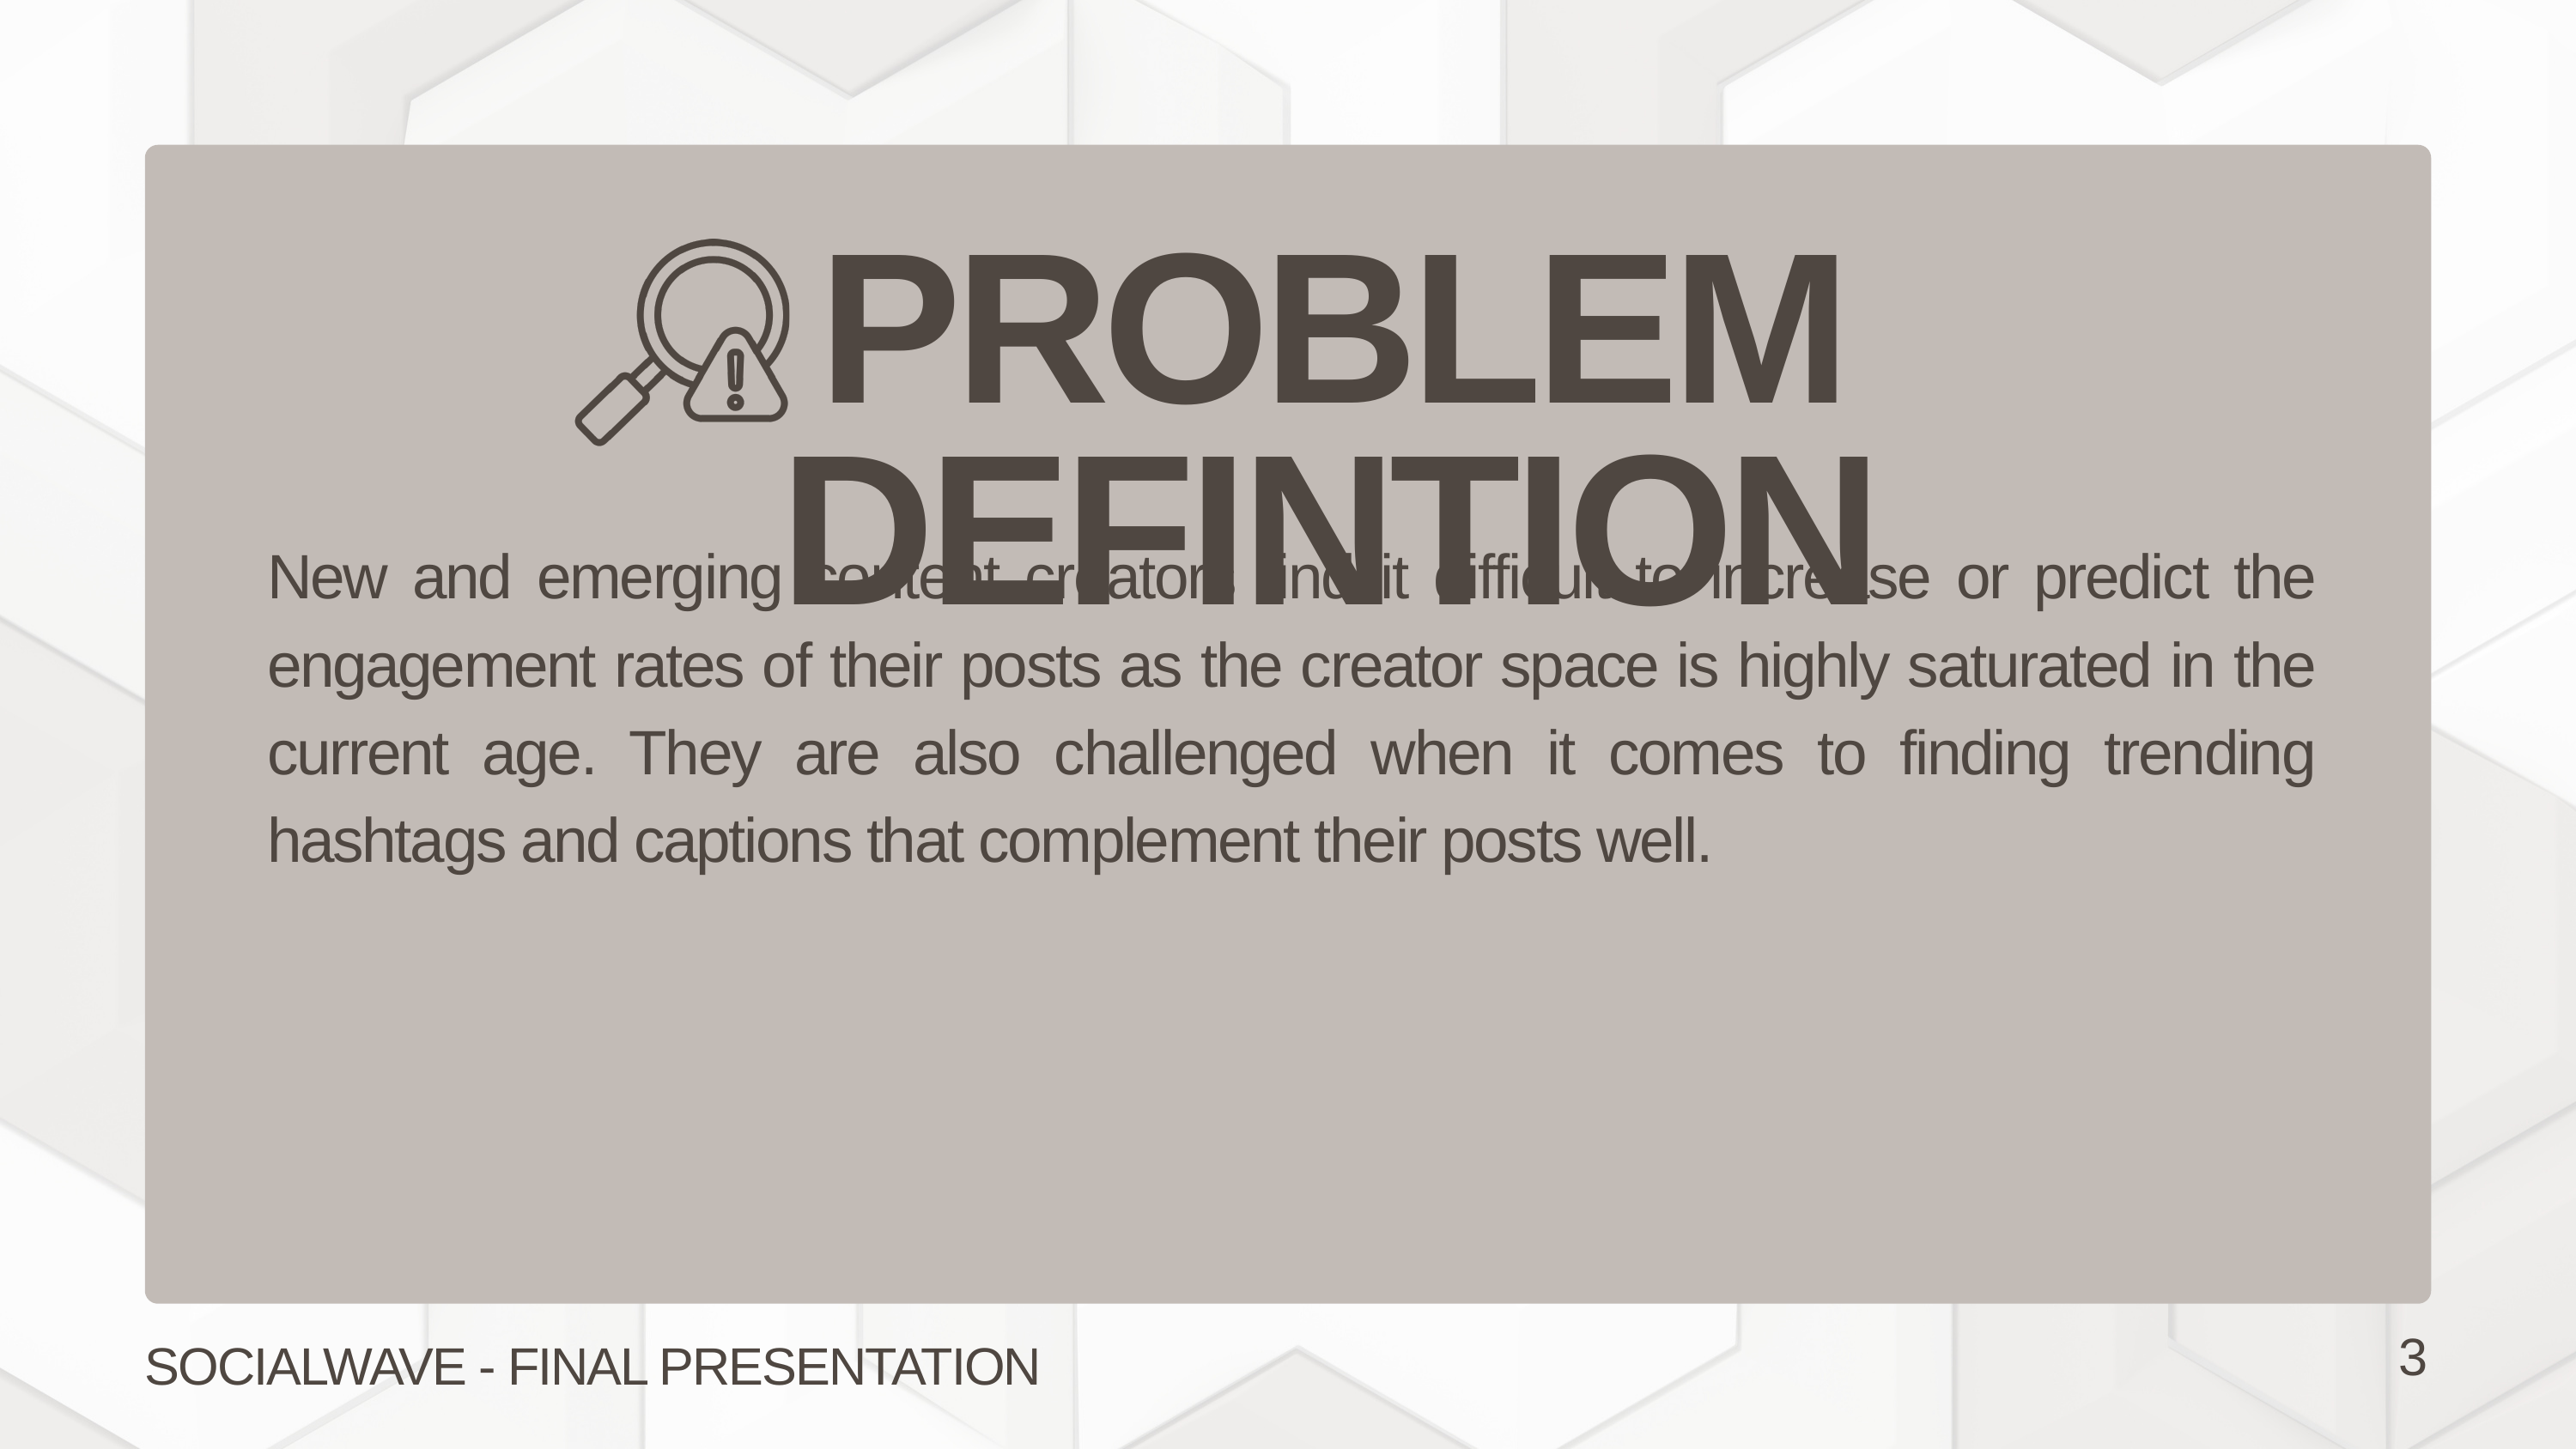

PROBLEM DEFINTION
New and emerging content creators find it difficult to increase or predict the engagement rates of their posts as the creator space is highly saturated in the current age. They are also challenged when it comes to finding trending hashtags and captions that complement their posts well.
3
SOCIALWAVE - FINAL PRESENTATION